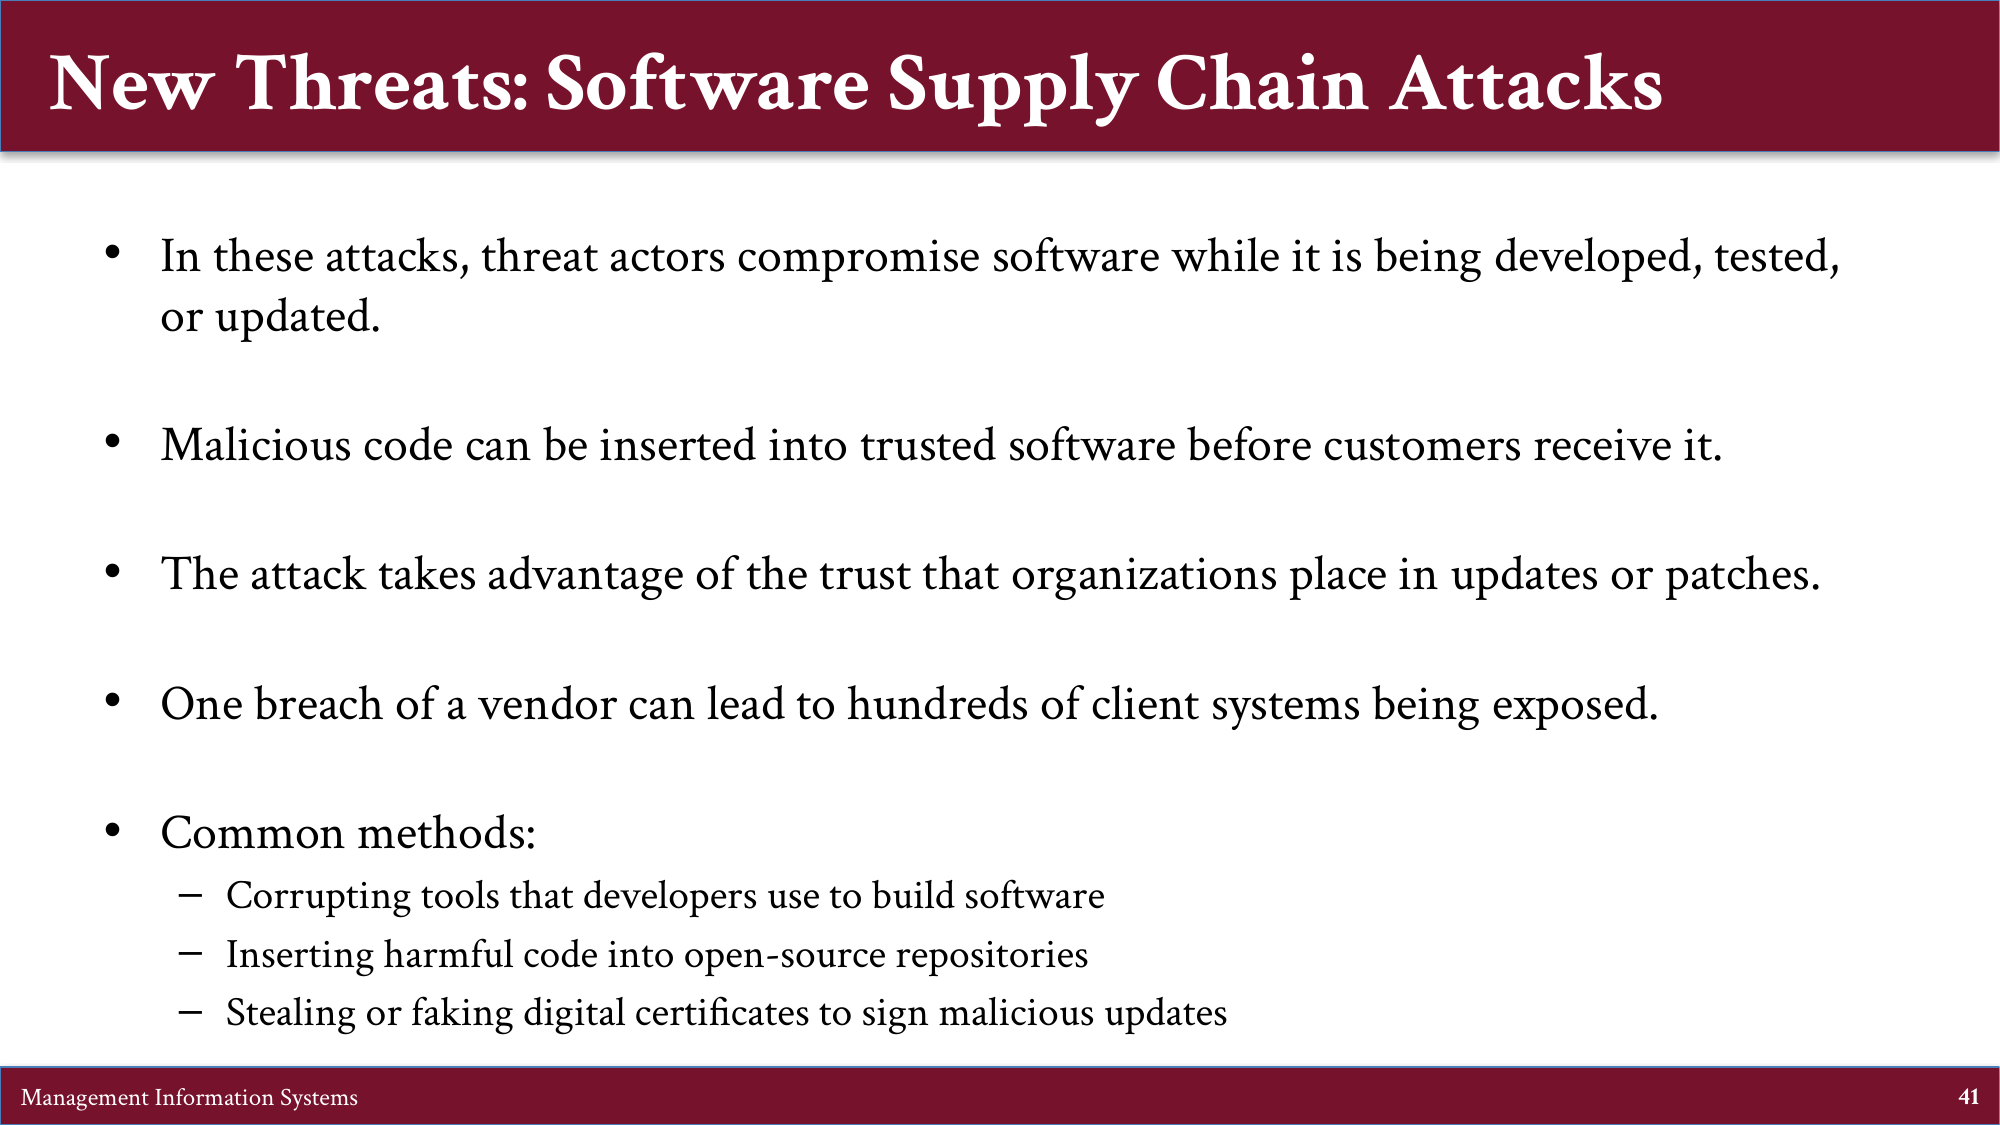

# New Threats: Software Supply Chain Attacks
In these attacks, threat actors compromise software while it is being developed, tested, or updated.

Malicious code can be inserted into trusted software before customers receive it.

The attack takes advantage of the trust that organizations place in updates or patches.

One breach of a vendor can lead to hundreds of client systems being exposed.

Common methods:
Corrupting tools that developers use to build software
Inserting harmful code into open-source repositories
Stealing or faking digital certificates to sign malicious updates

 Management Information Systems
41